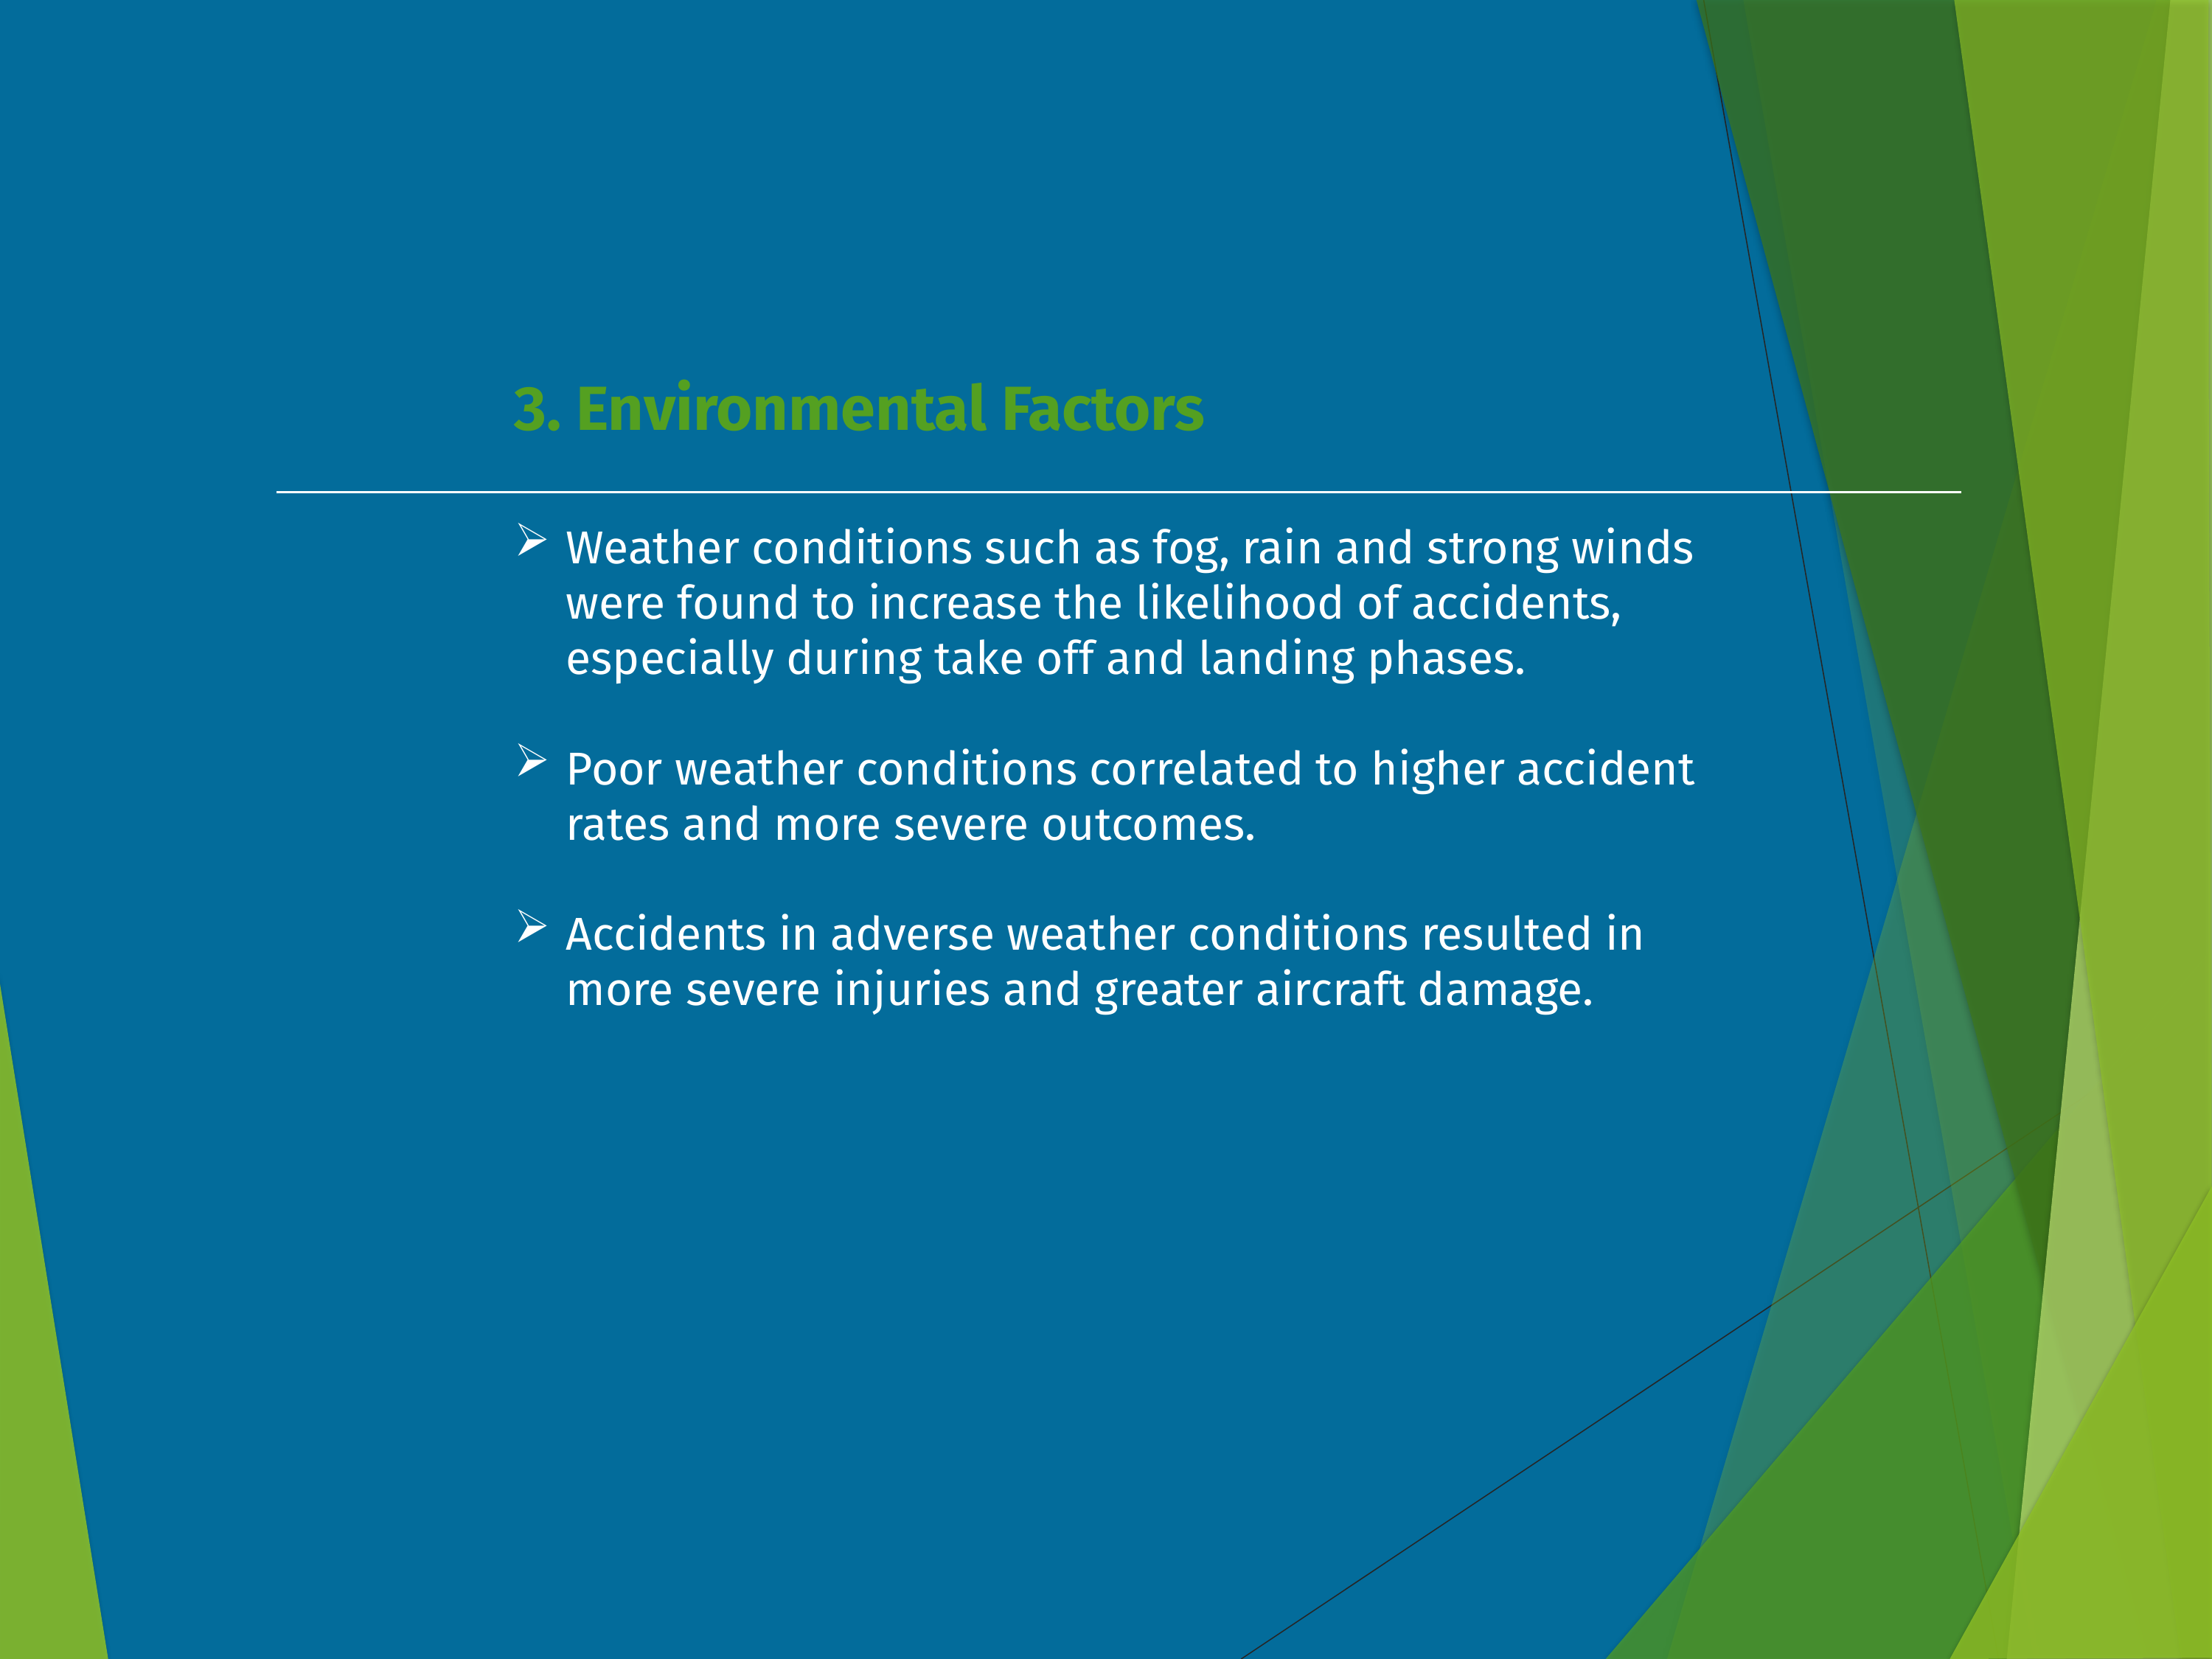

3. Environmental Factors

Weather conditions such as fog, rain and strong winds were found to increase the likelihood of accidents, especially during take off and landing phases.

Poor weather conditions correlated to higher accident rates and more severe outcomes.

Accidents in adverse weather conditions resulted in more severe injuries and greater aircraft damage.